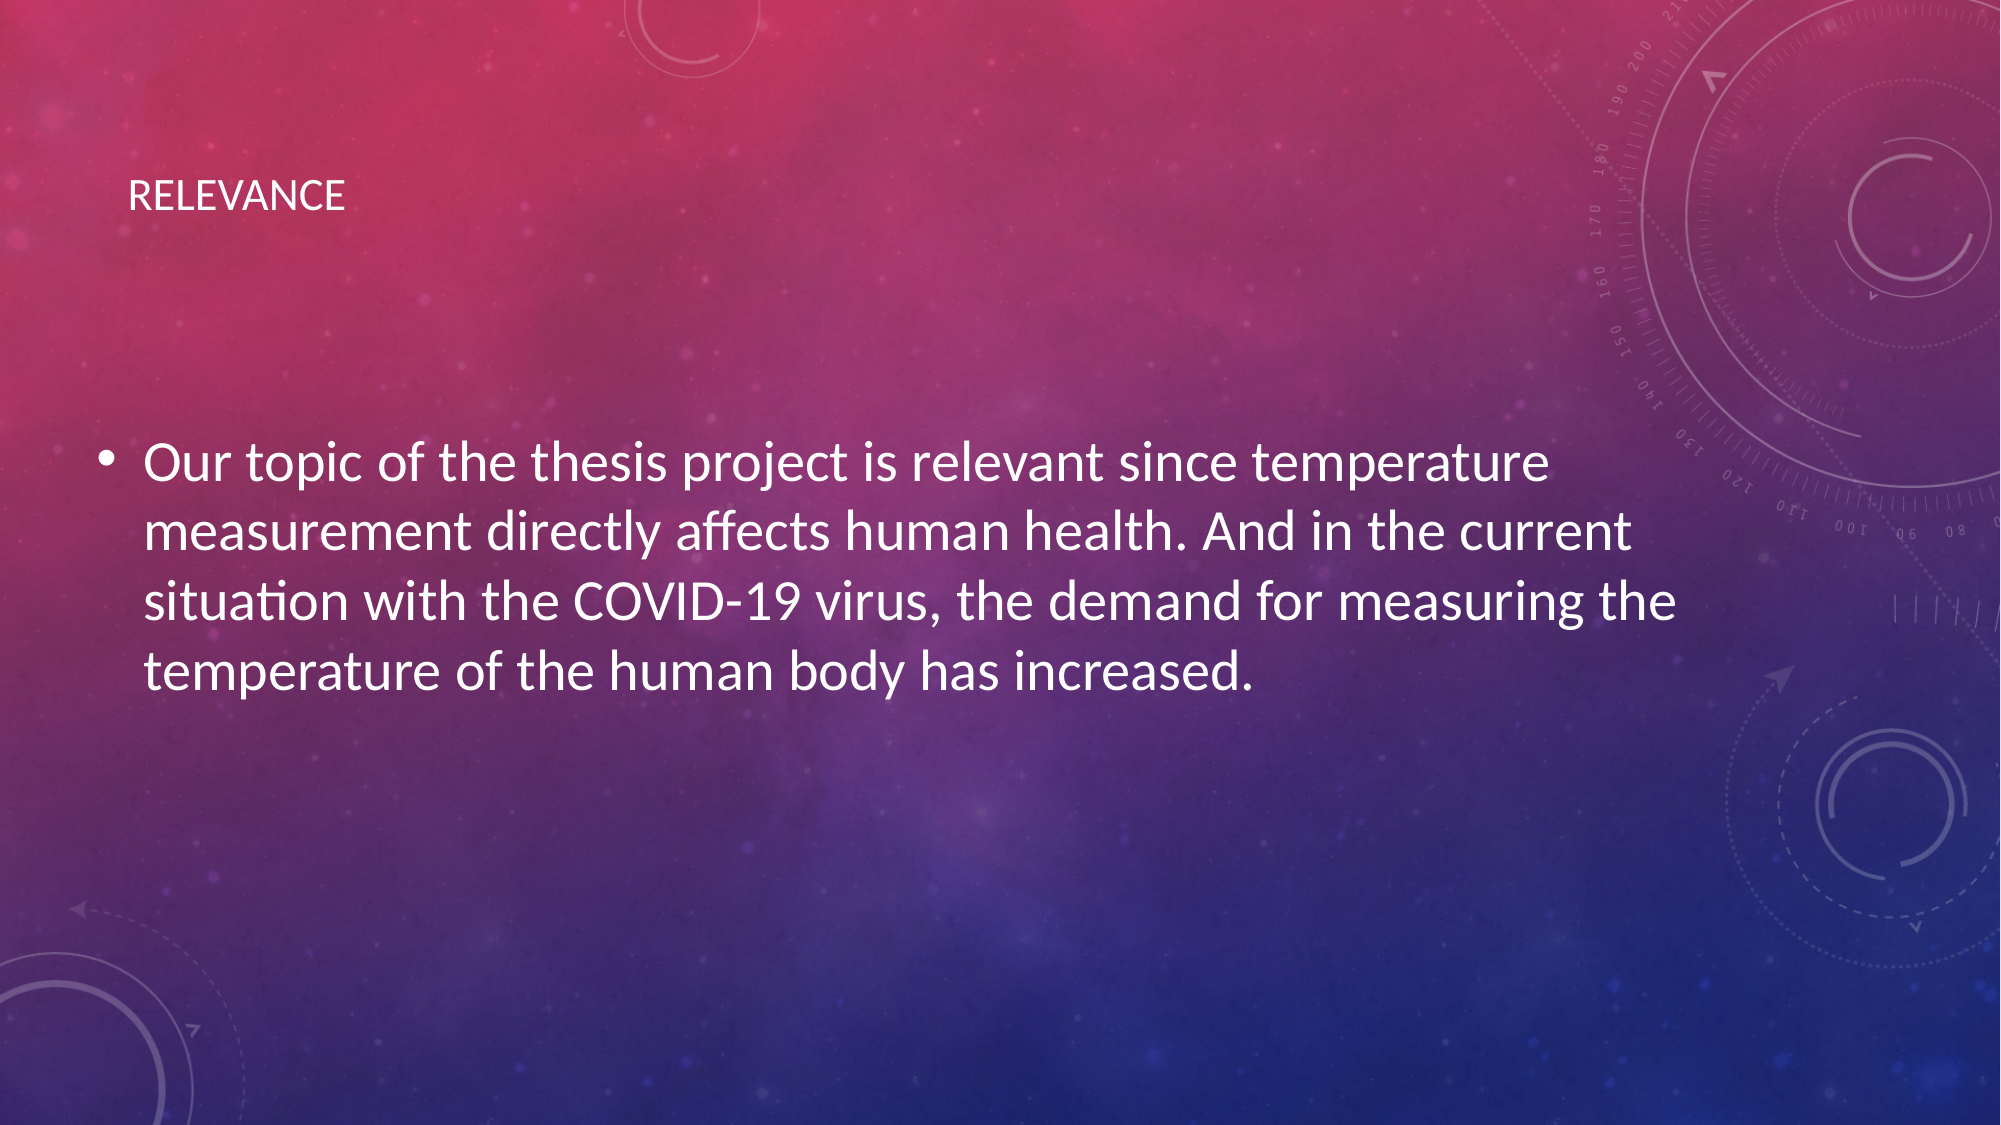

# Relevance
Our topic of the thesis project is relevant since temperature measurement directly affects human health. And in the current situation with the COVID-19 virus, the demand for measuring the temperature of the human body has increased.